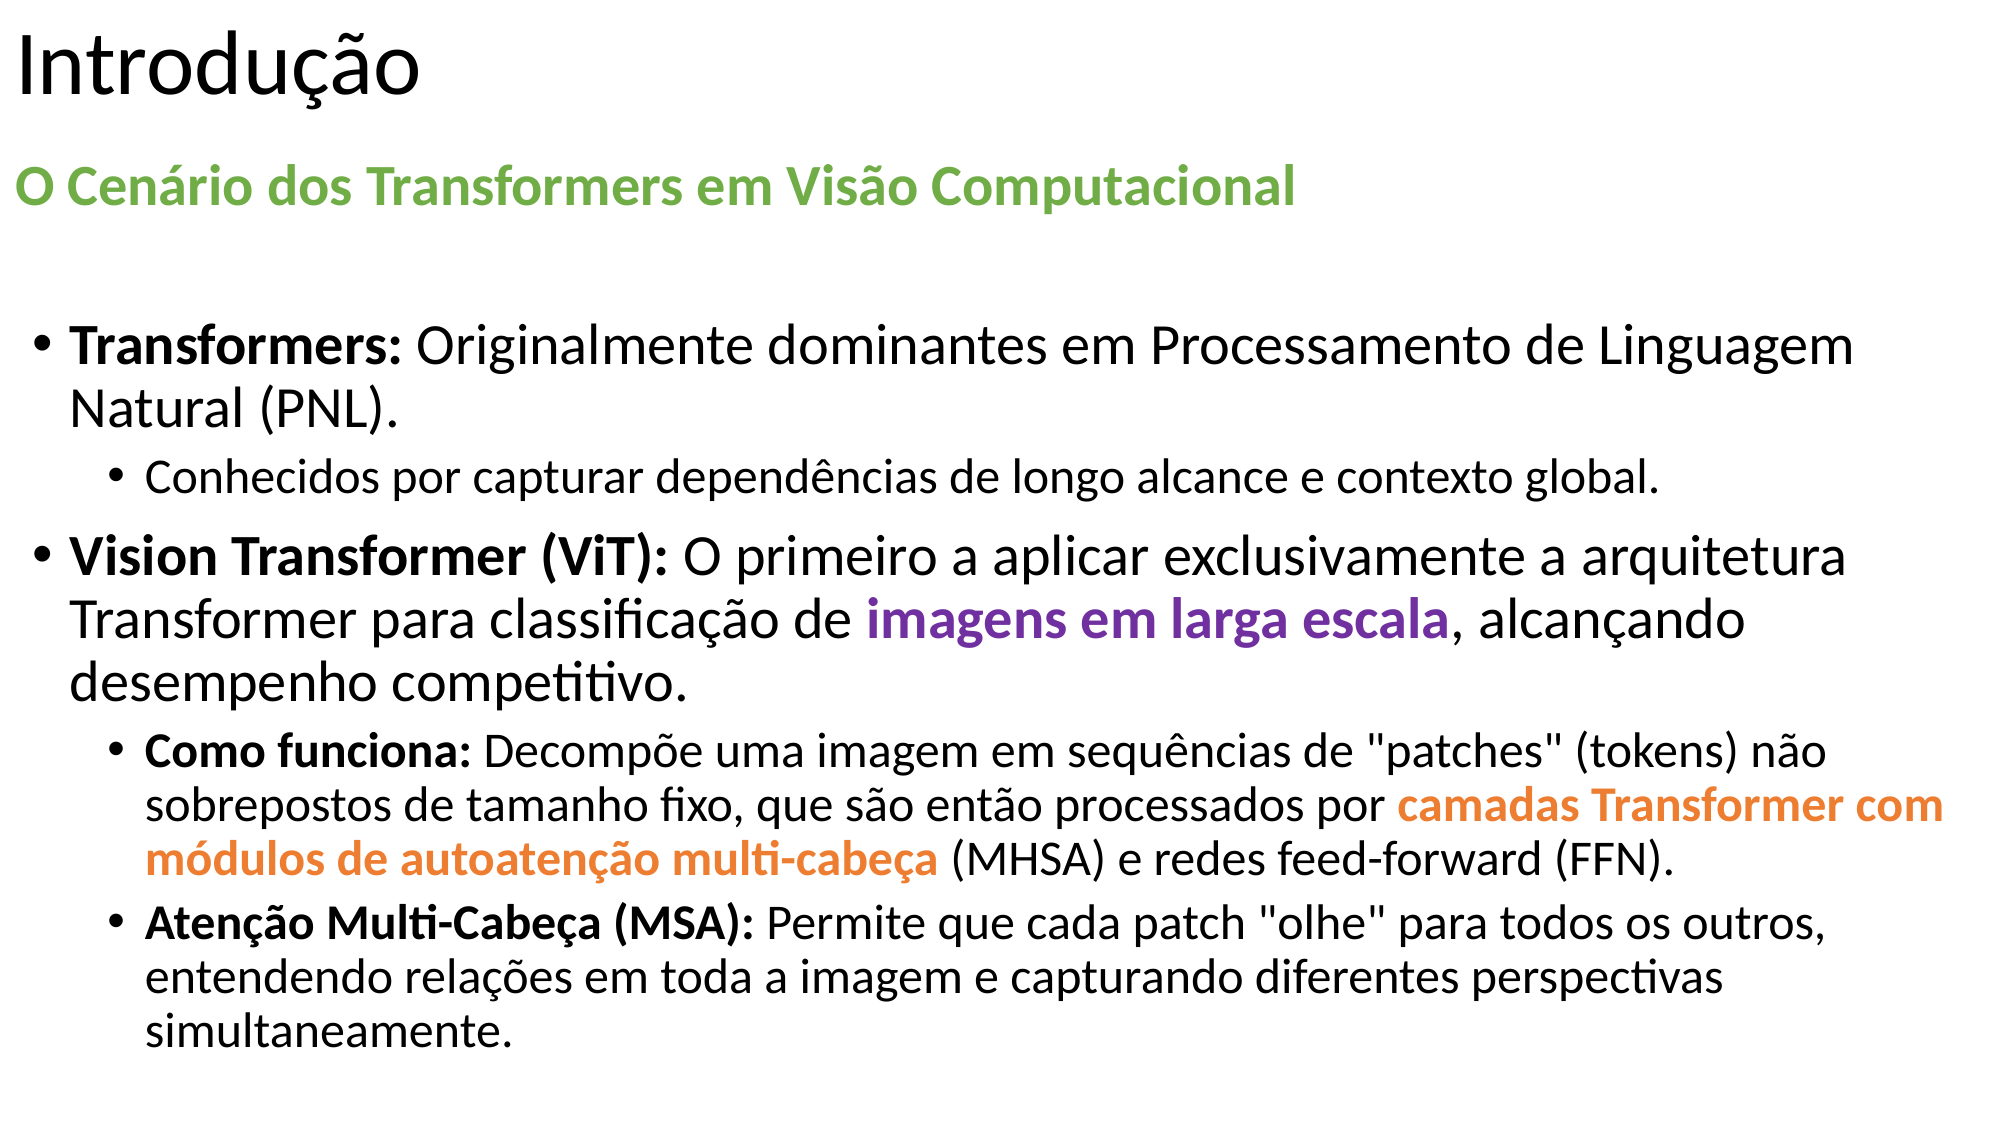

# Introdução
O Cenário dos Transformers em Visão Computacional
Transformers: Originalmente dominantes em Processamento de Linguagem Natural (PNL).
Conhecidos por capturar dependências de longo alcance e contexto global.
Vision Transformer (ViT): O primeiro a aplicar exclusivamente a arquitetura Transformer para classificação de imagens em larga escala, alcançando desempenho competitivo.
Como funciona: Decompõe uma imagem em sequências de "patches" (tokens) não sobrepostos de tamanho fixo, que são então processados por camadas Transformer com módulos de autoatenção multi-cabeça (MHSA) e redes feed-forward (FFN).
Atenção Multi-Cabeça (MSA): Permite que cada patch "olhe" para todos os outros, entendendo relações em toda a imagem e capturando diferentes perspectivas simultaneamente.